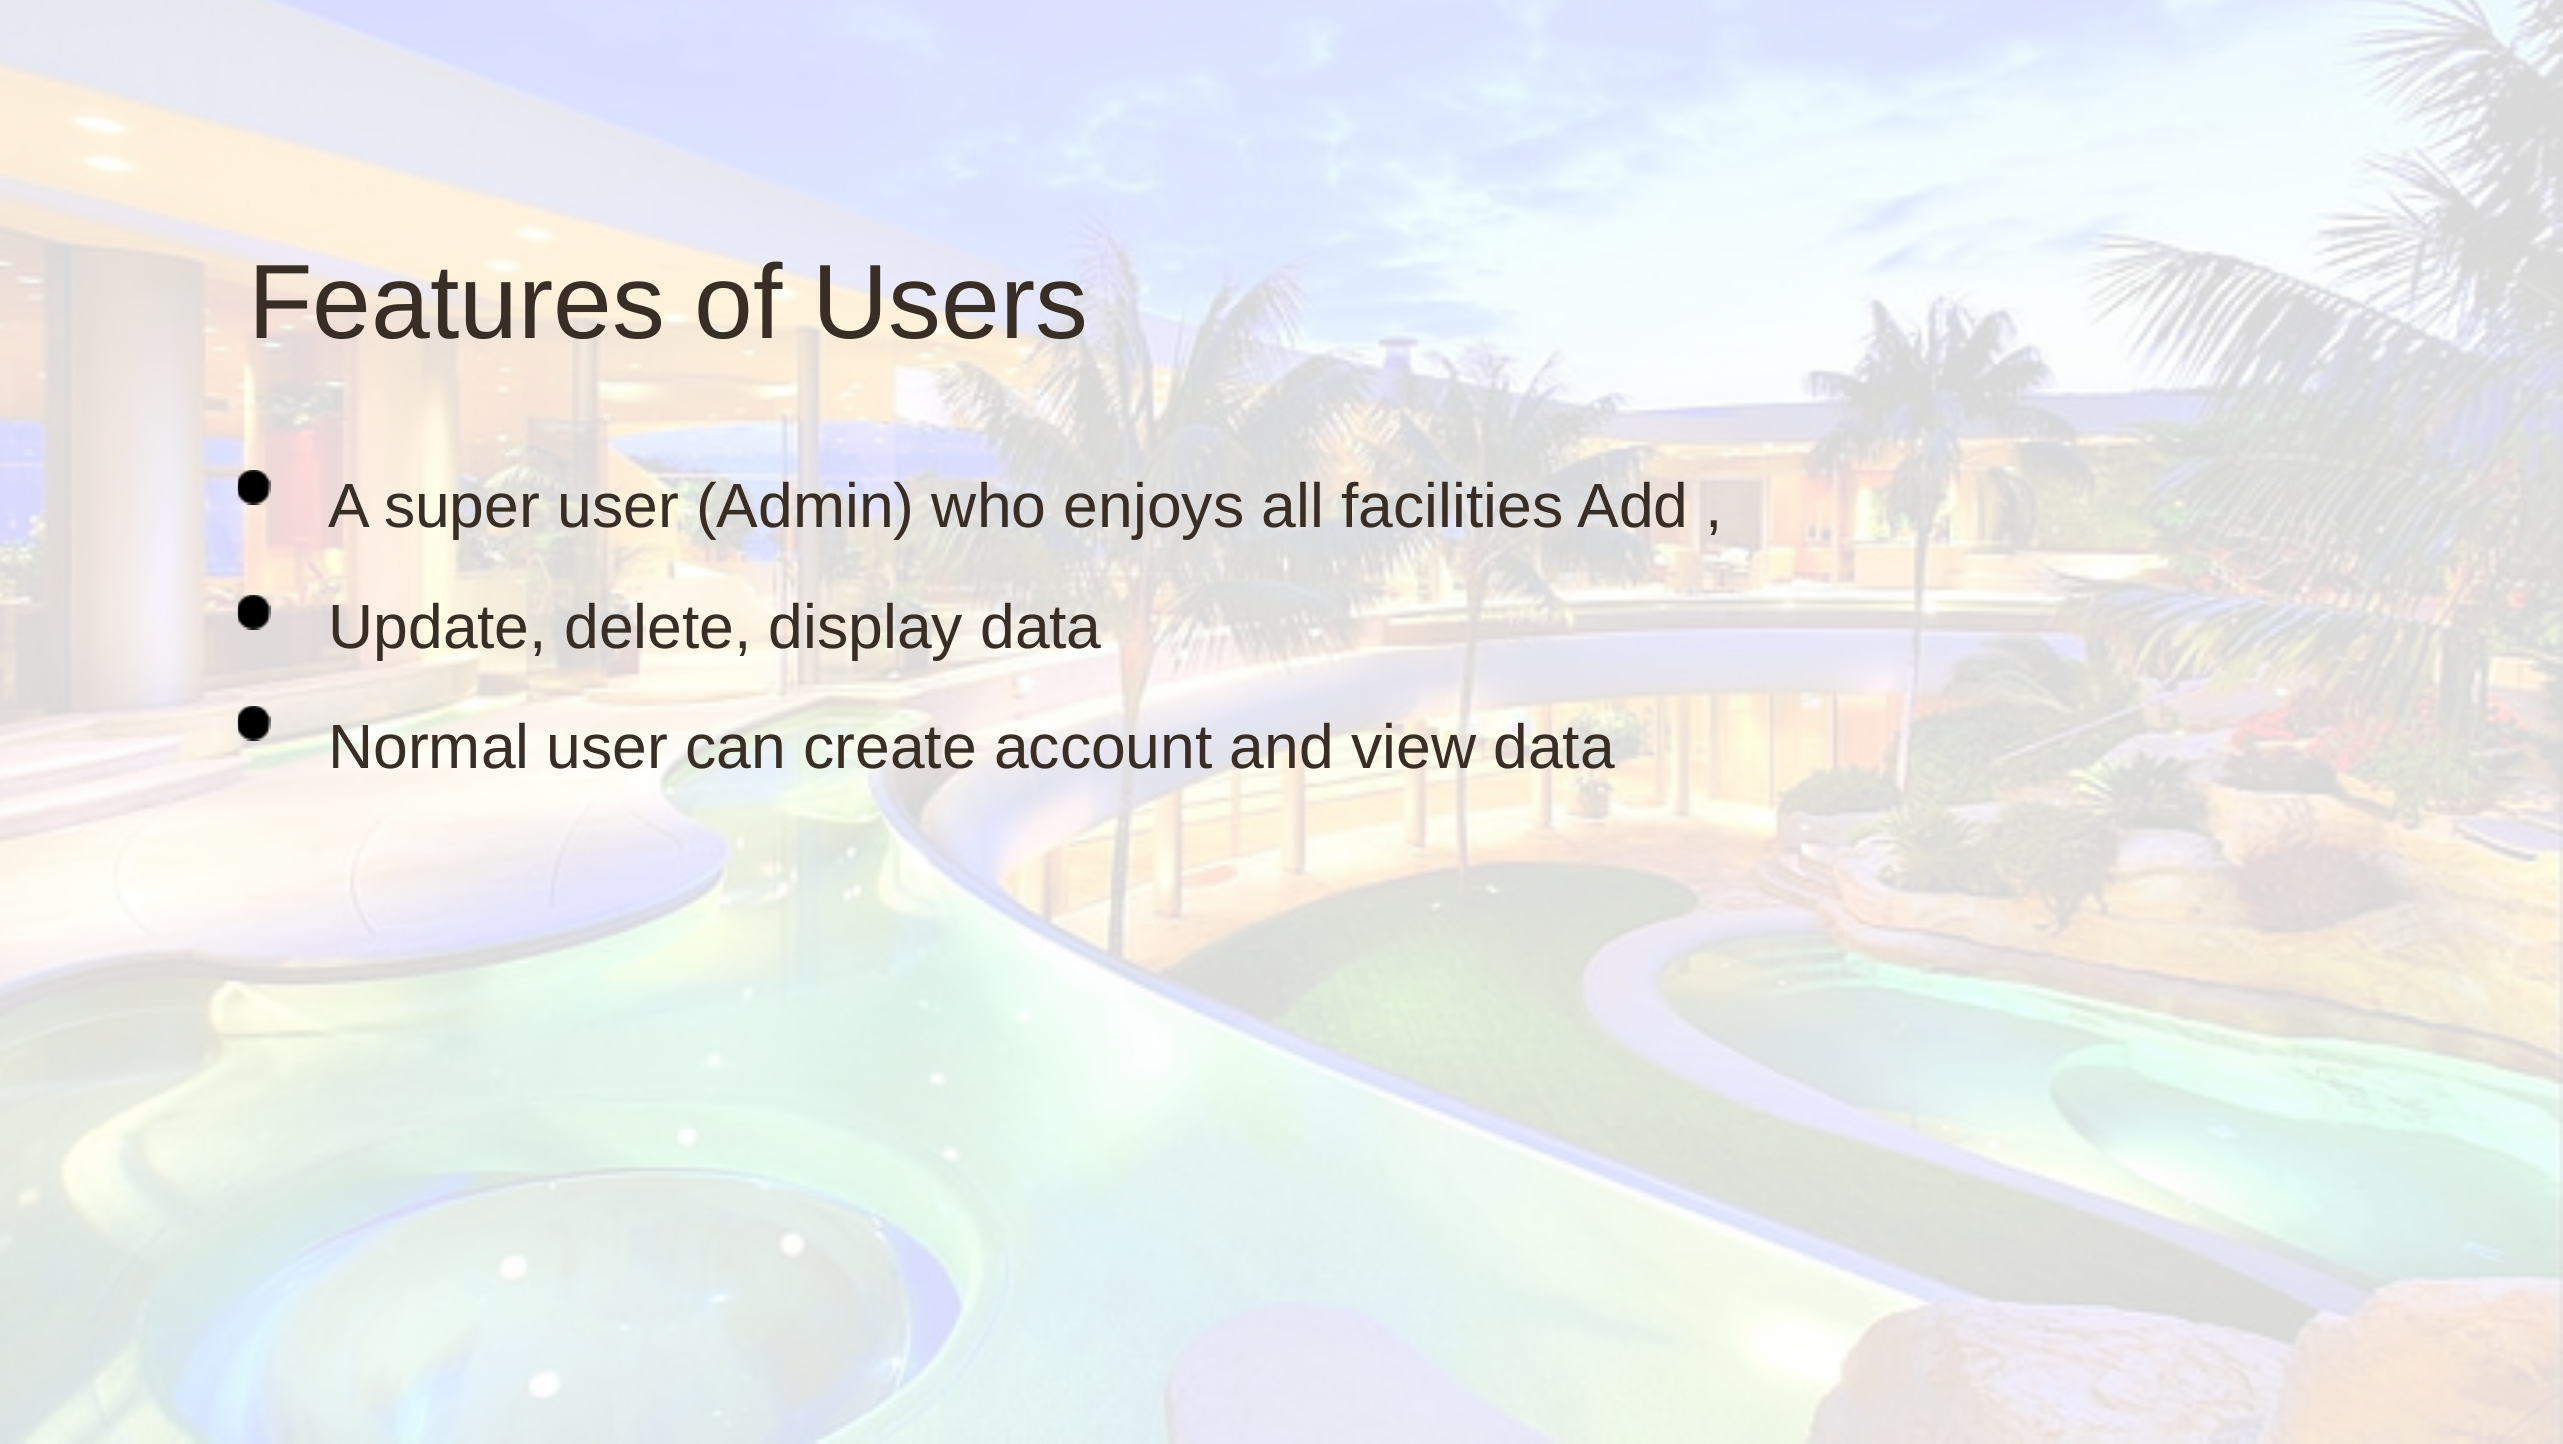

Features of Users
A super user (Admin) who enjoys all facilities Add , Update, delete, display data
Normal user can create account and view data